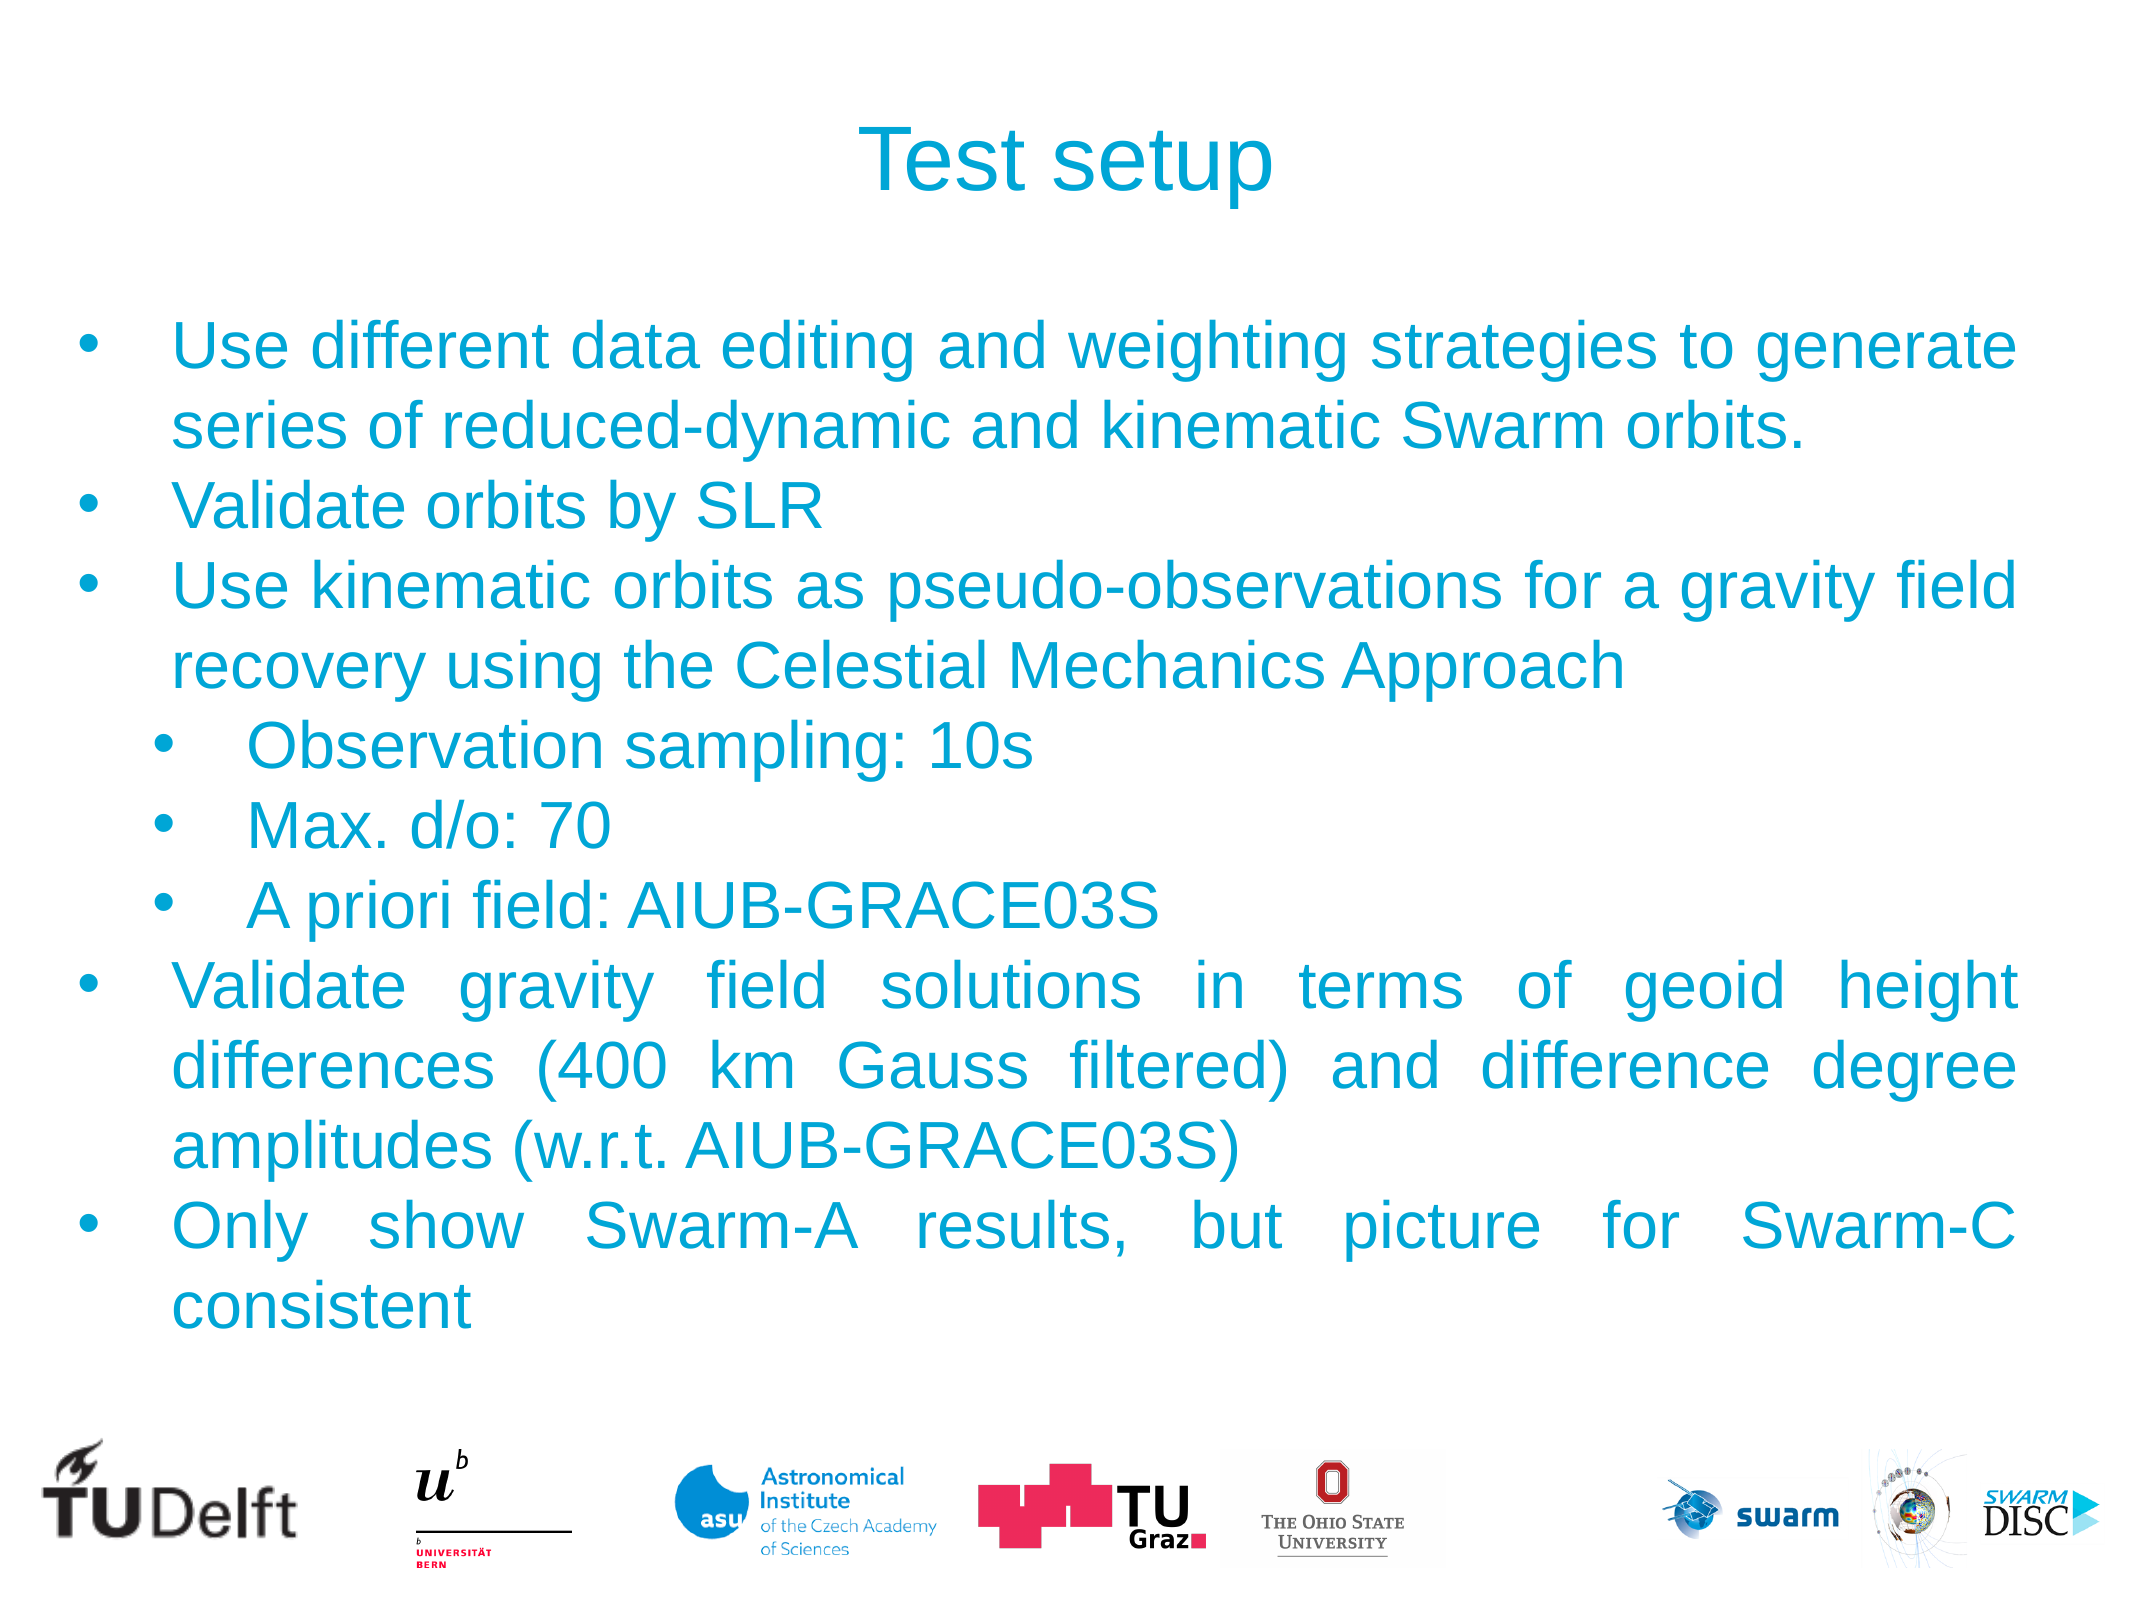

Test setup

Use different data editing and weighting strategies to generate series of reduced-dynamic and kinematic Swarm orbits.
Validate orbits by SLR
Use kinematic orbits as pseudo-observations for a gravity field recovery using the Celestial Mechanics Approach
Observation sampling: 10s
Max. d/o: 70
A priori field: AIUB-GRACE03S
Validate gravity field solutions in terms of geoid height differences (400 km Gauss filtered) and difference degree amplitudes (w.r.t. AIUB-GRACE03S)
Only show Swarm-A results, but picture for Swarm-C consistent